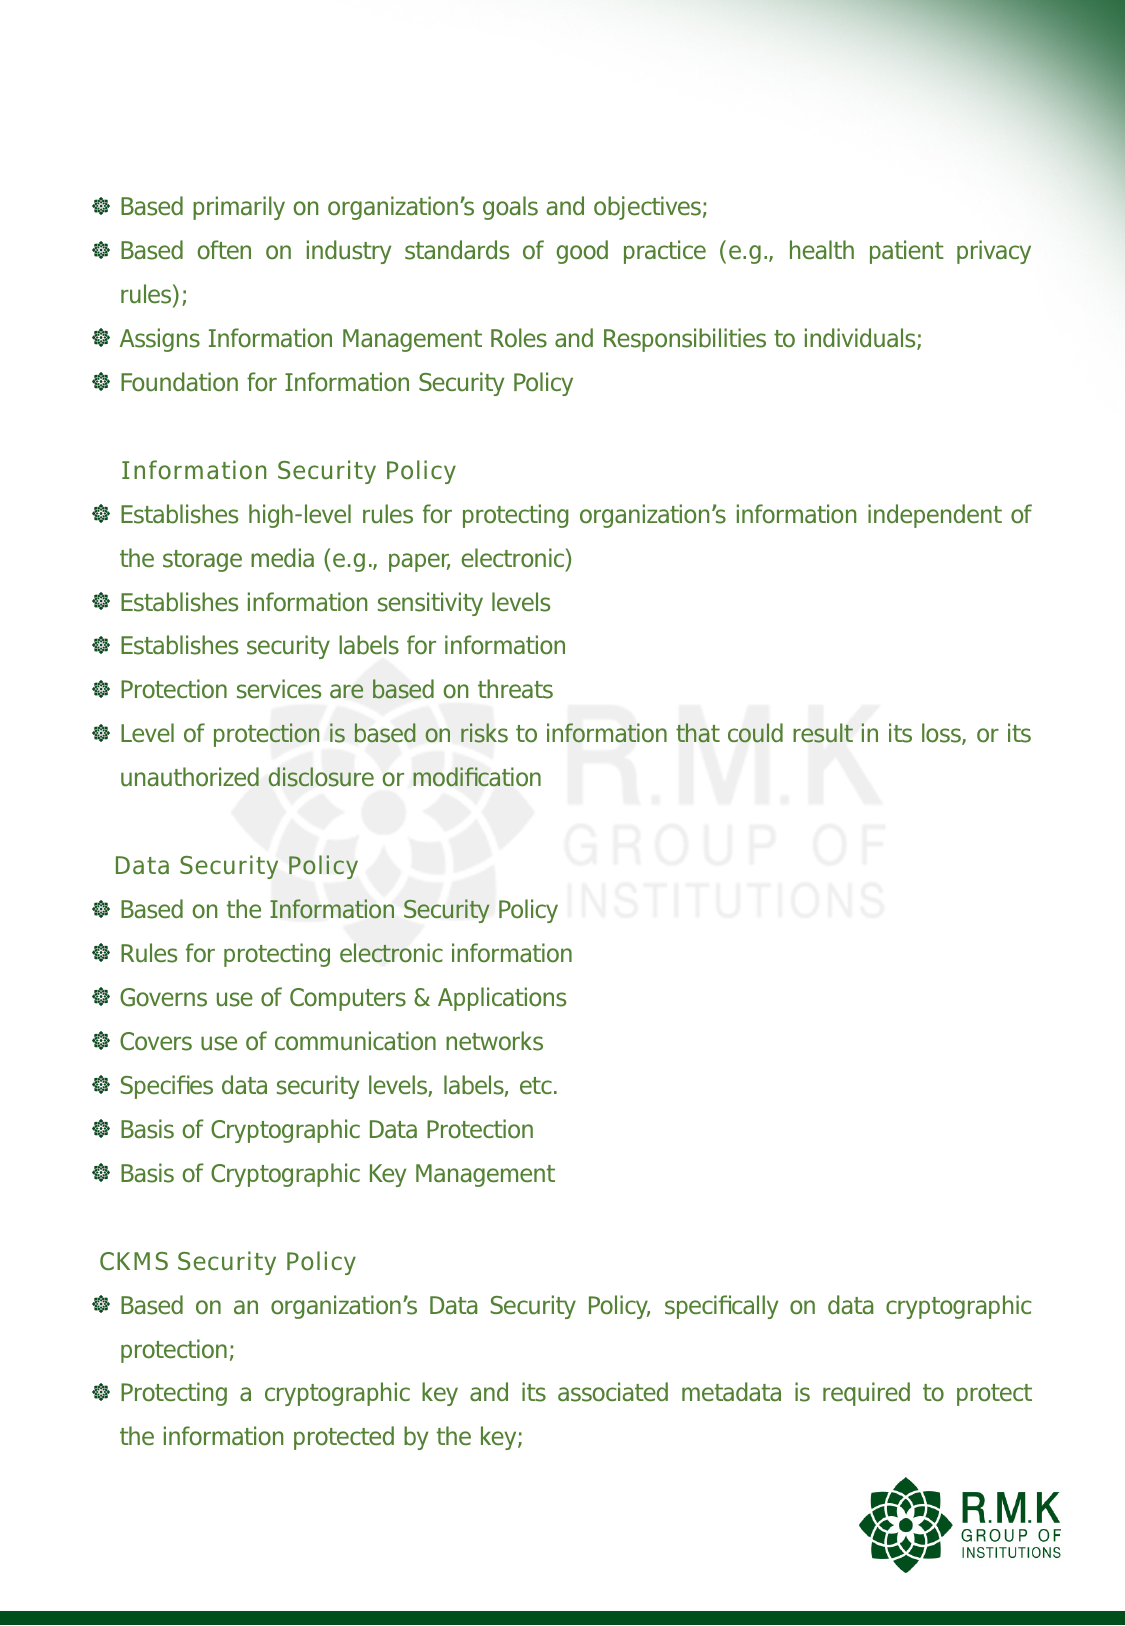

#
Based primarily on organization’s goals and objectives;
Based often on industry standards of good practice (e.g., health patient privacy rules);
Assigns Information Management Roles and Responsibilities to individuals;
Foundation for Information Security Policy

    Information Security Policy
Establishes high-level rules for protecting organization’s information independent of the storage media (e.g., paper, electronic)
Establishes information sensitivity levels
Establishes security labels for information
Protection services are based on threats
Level of protection is based on risks to information that could result in its loss, or its unauthorized disclosure or modification

   Data Security Policy
Based on the Information Security Policy
Rules for protecting electronic information
Governs use of Computers & Applications
Covers use of communication networks
Specifies data security levels, labels, etc.
Basis of Cryptographic Data Protection
Basis of Cryptographic Key Management

 CKMS Security Policy
Based on an organization’s Data Security Policy, specifically on data cryptographic protection;
Protecting a cryptographic key and its associated metadata is required to protect the information protected by the key;